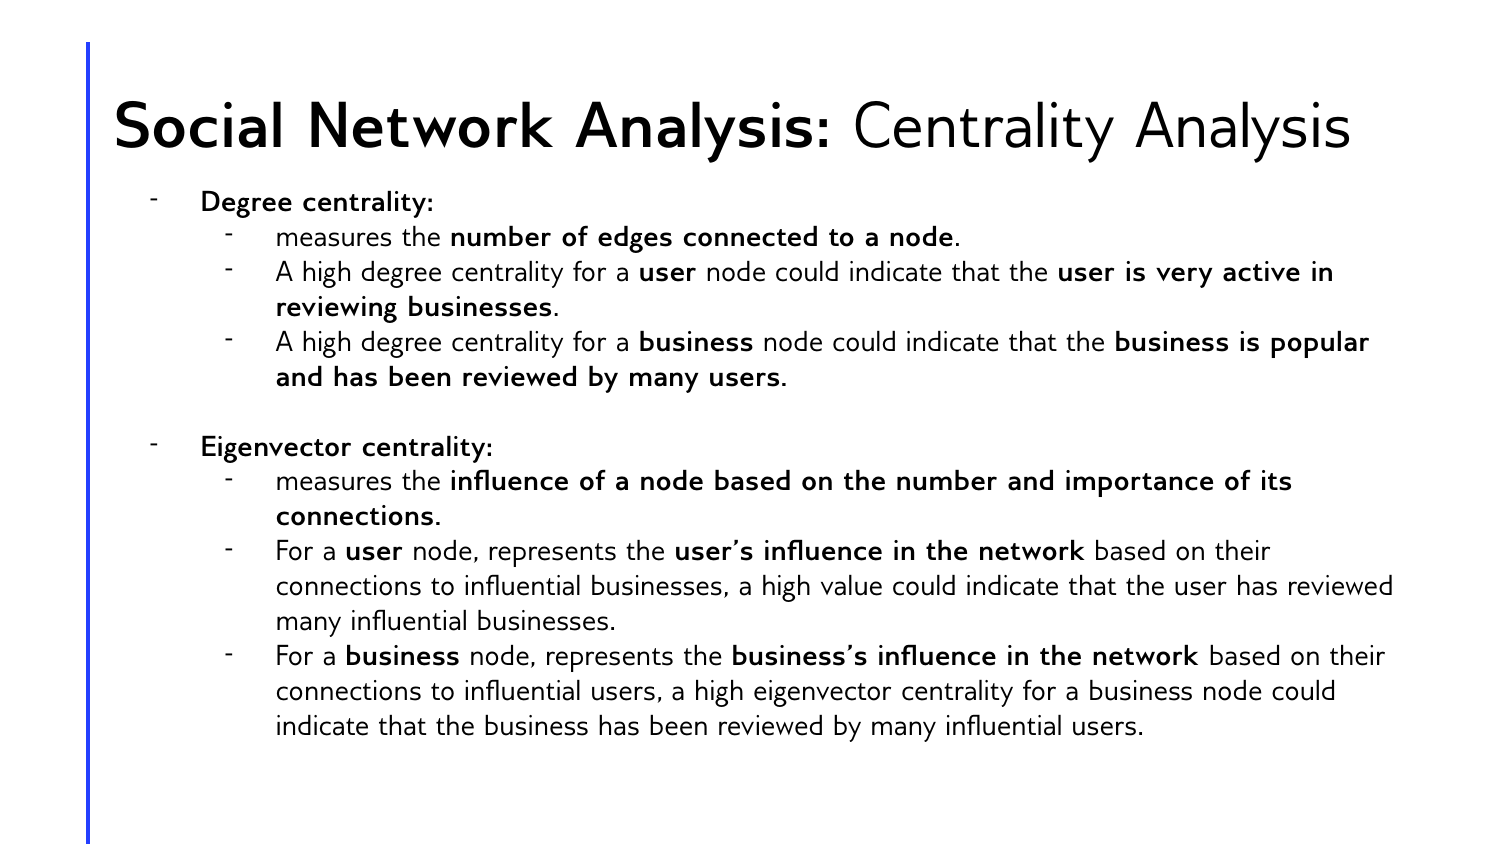

# Social Network Analysis: Centrality Analysis
Degree centrality:
measures the number of edges connected to a node.
A high degree centrality for a user node could indicate that the user is very active in reviewing businesses.
A high degree centrality for a business node could indicate that the business is popular and has been reviewed by many users.

Eigenvector centrality:
measures the influence of a node based on the number and importance of its connections.
For a user node, represents the user’s influence in the network based on their connections to influential businesses, a high value could indicate that the user has reviewed many influential businesses.
For a business node, represents the business’s influence in the network based on their connections to influential users, a high eigenvector centrality for a business node could indicate that the business has been reviewed by many influential users.